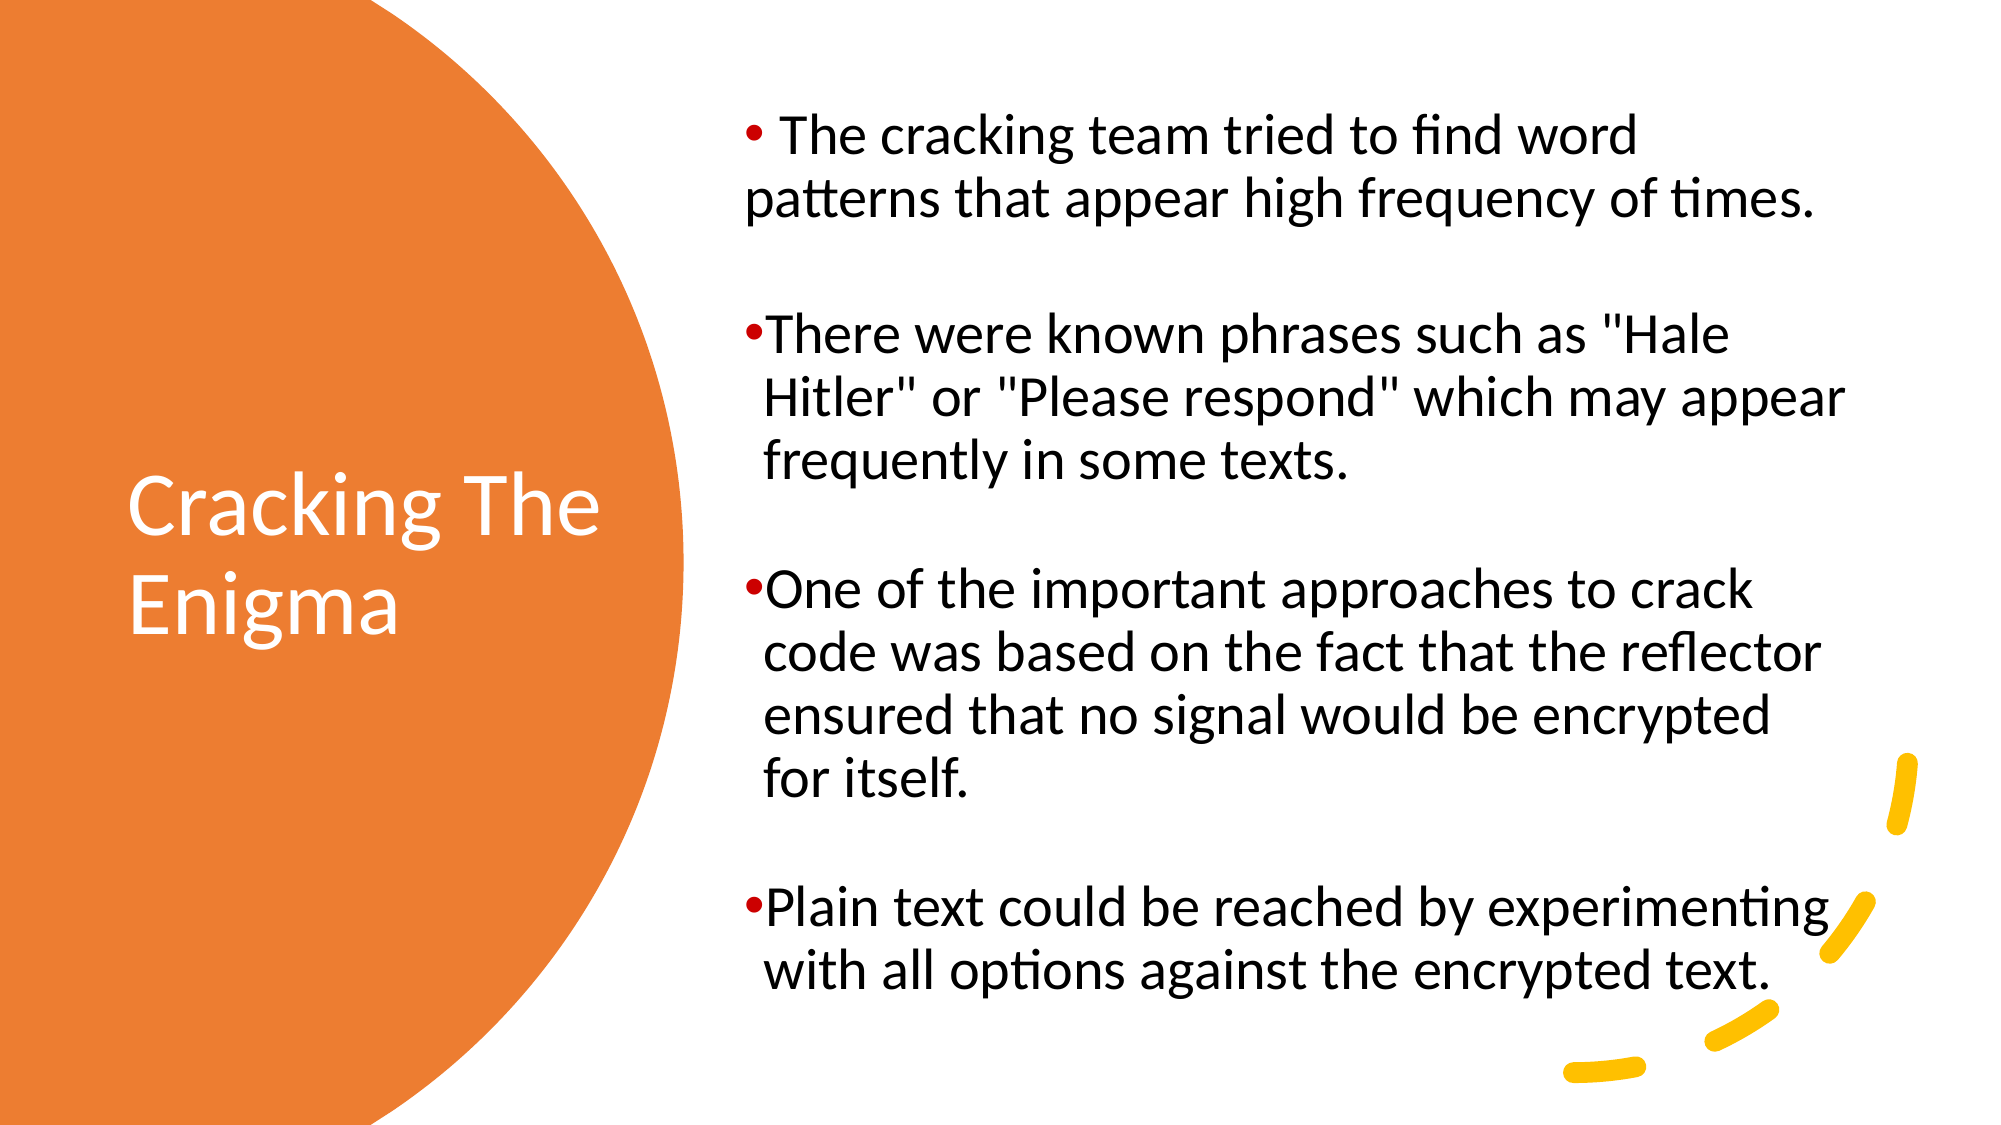

The cracking team tried to find word patterns that appear high frequency of times.
There were known phrases such as "Hale Hitler" or "Please respond" which may appear frequently in some texts.
One of the important approaches to crack code was based on the fact that the reflector ensured that no signal would be encrypted for itself.
Plain text could be reached by experimenting with all options against the encrypted text.

# Cracking The Enigma